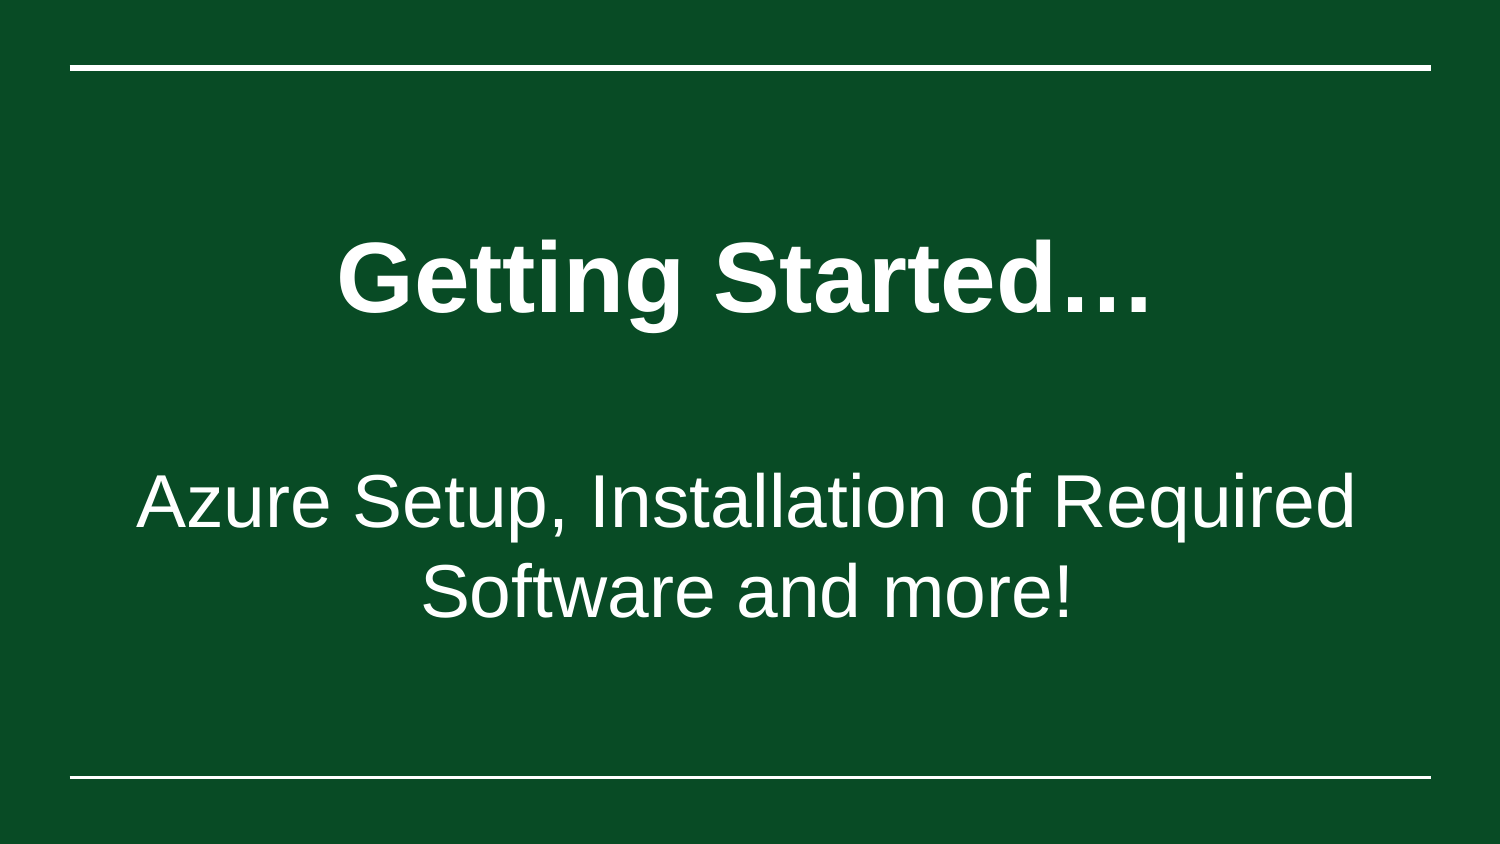

# Getting Started… Azure Setup, Installation of Required Software and more!